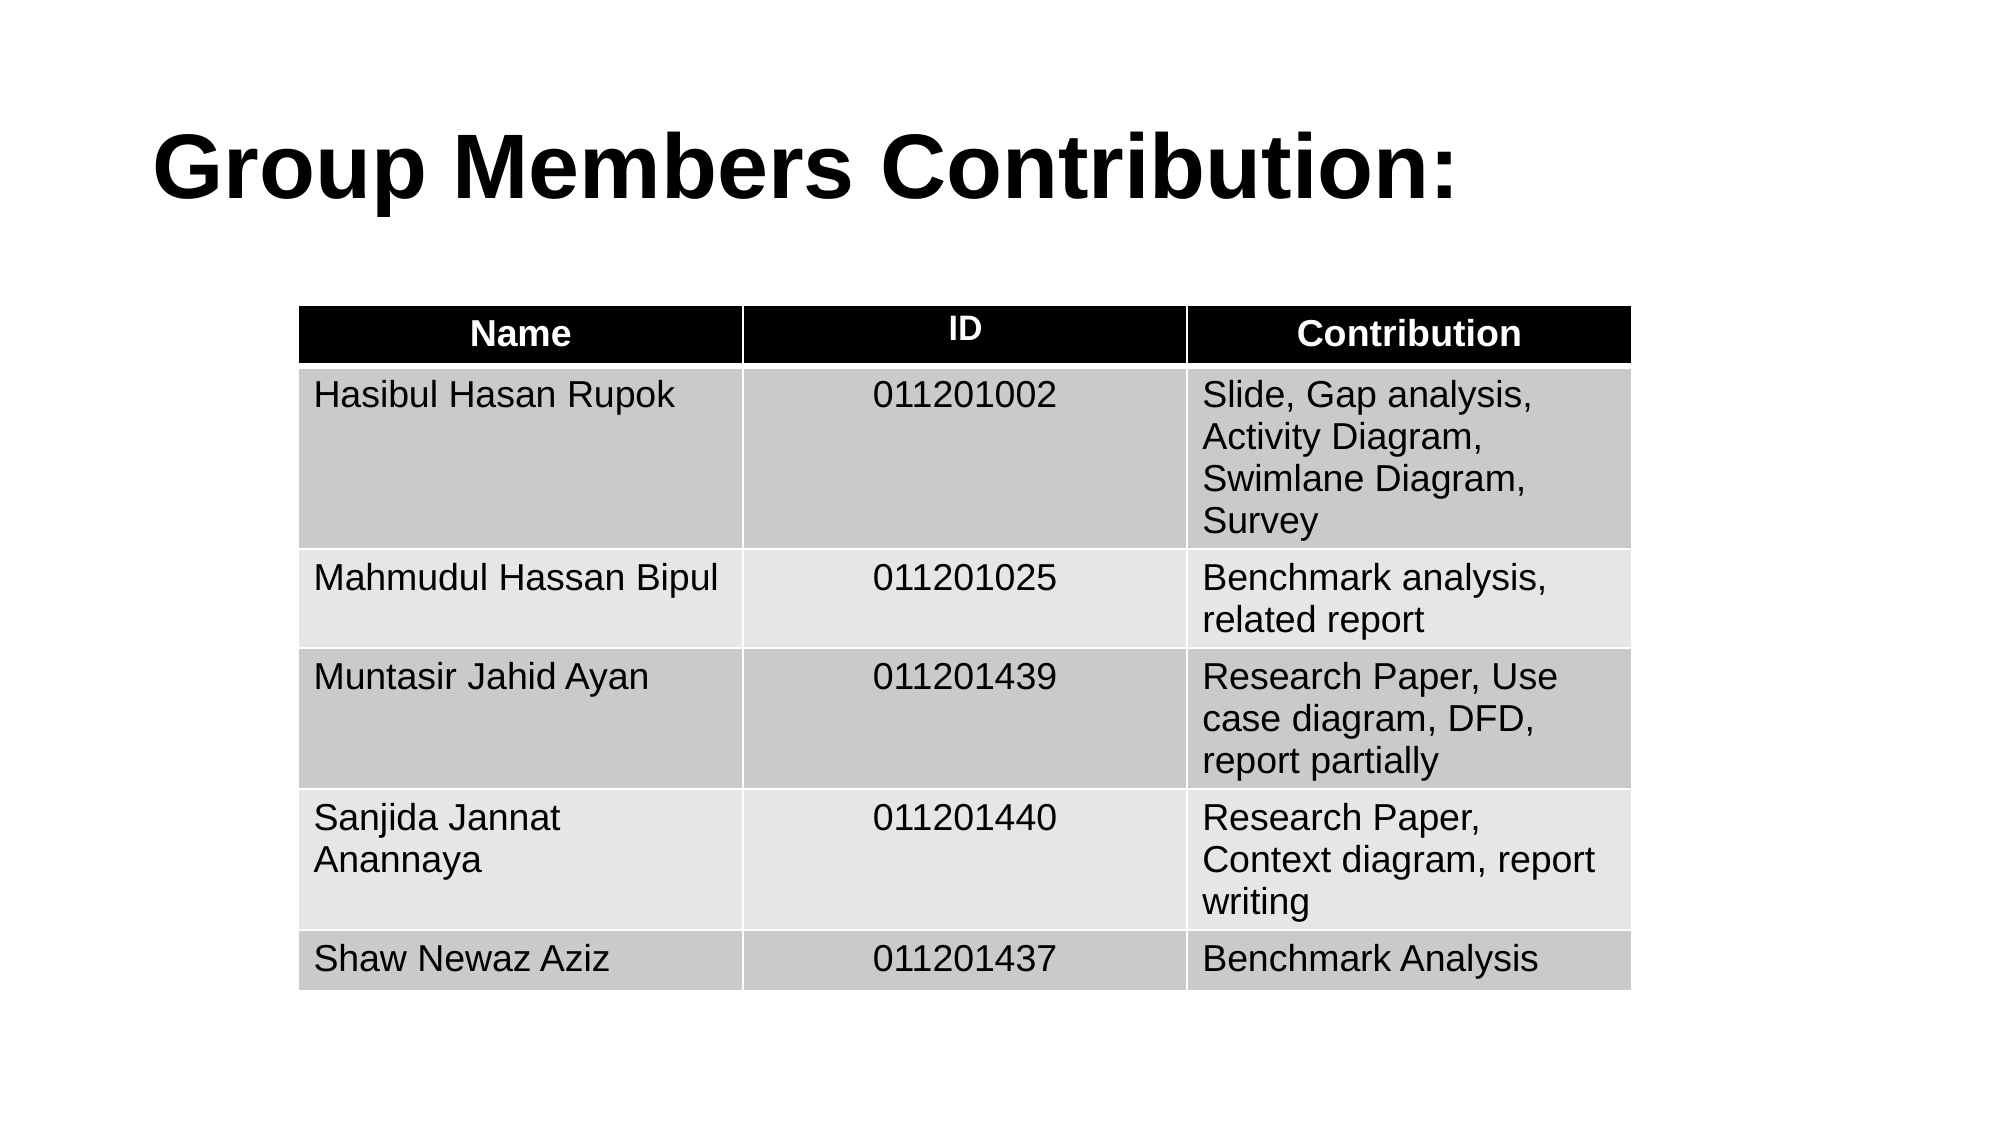

# Group Members Contribution:
| Name | ID | Contribution |
| --- | --- | --- |
| Hasibul Hasan Rupok | 011201002 | Slide, Gap analysis, Activity Diagram, Swimlane Diagram, Survey |
| Mahmudul Hassan Bipul | 011201025 | Benchmark analysis, related report |
| Muntasir Jahid Ayan | 011201439 | Research Paper, Use case diagram, DFD, report partially |
| Sanjida Jannat Anannaya | 011201440 | Research Paper, Context diagram, report writing |
| Shaw Newaz Aziz | 011201437 | Benchmark Analysis |